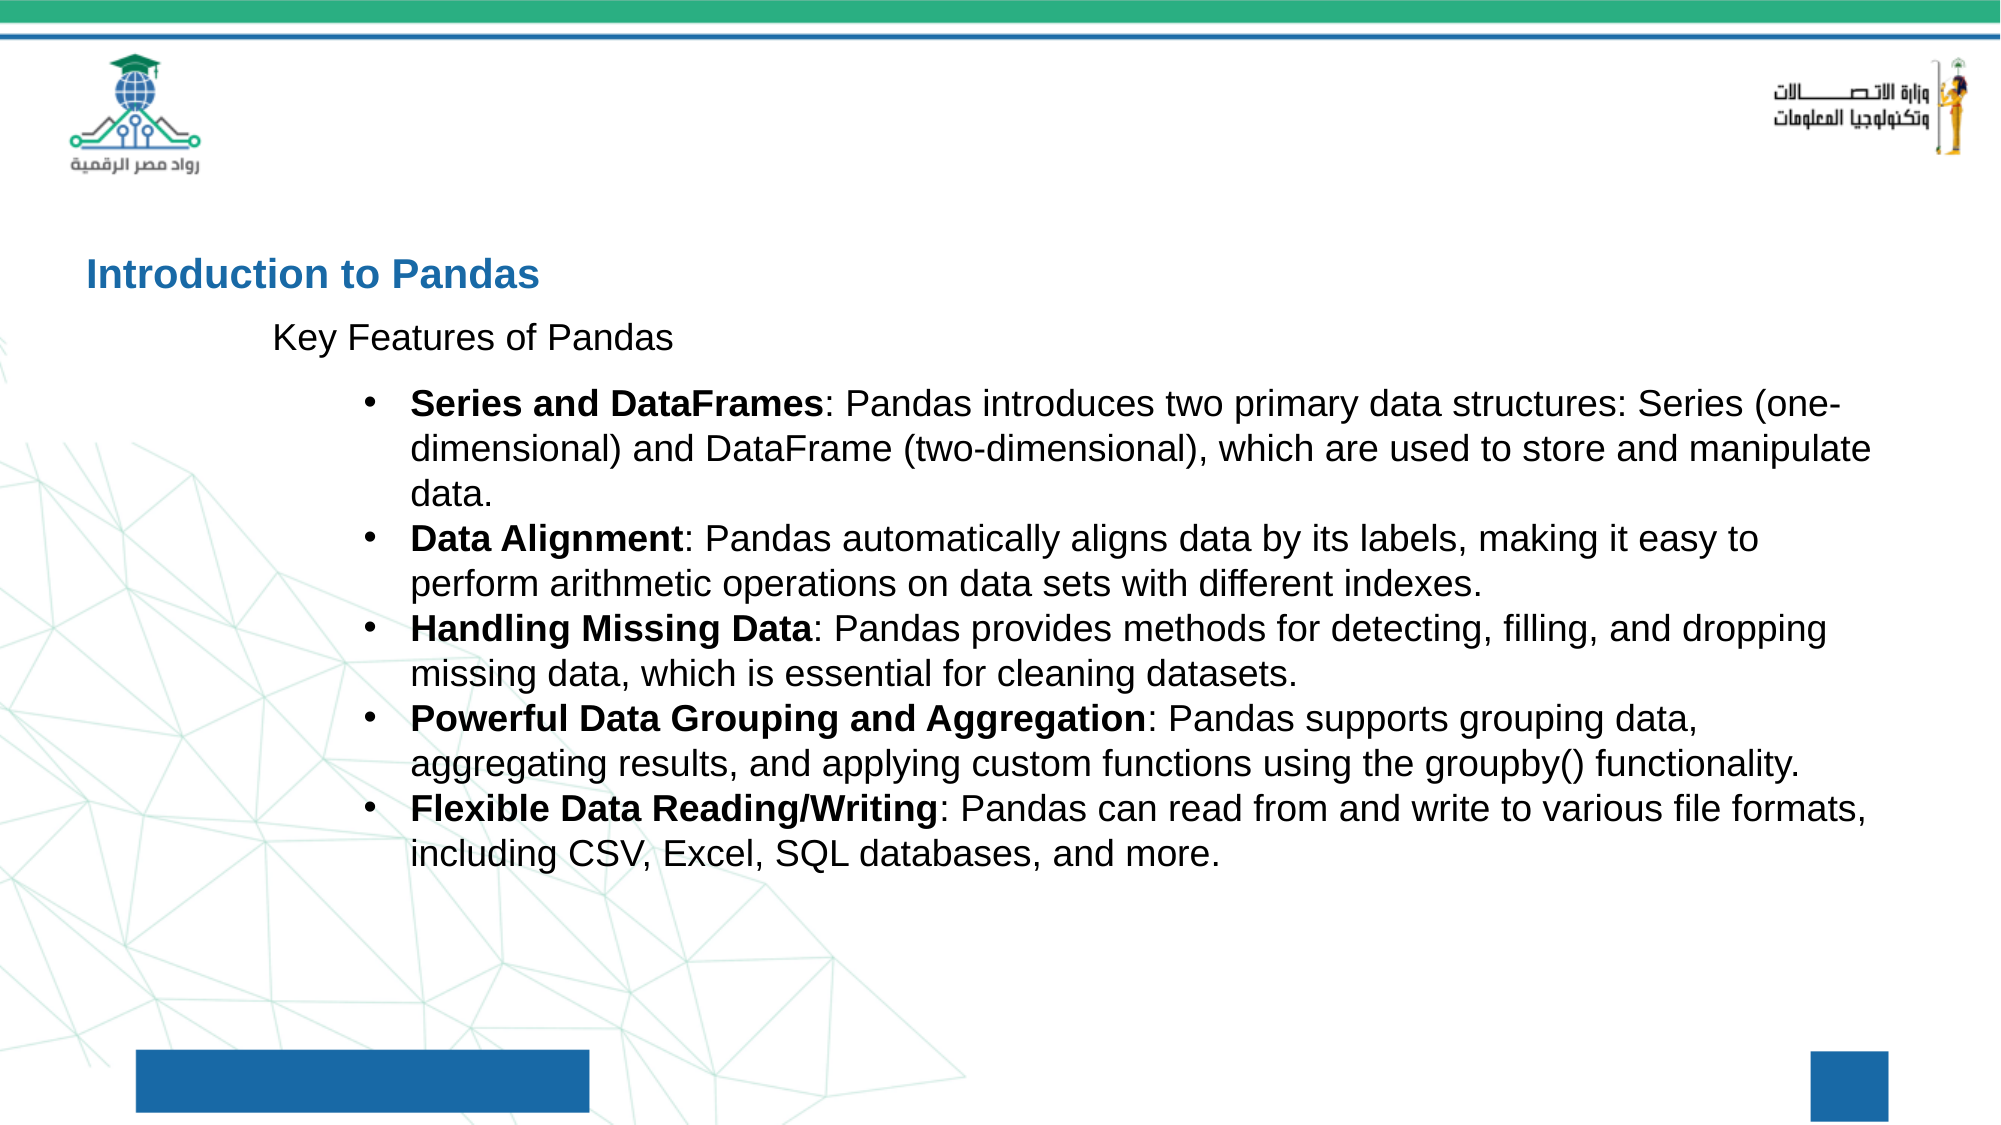

Introduction to Pandas
Key Features of Pandas
Series and DataFrames: Pandas introduces two primary data structures: Series (one-dimensional) and DataFrame (two-dimensional), which are used to store and manipulate data.
Data Alignment: Pandas automatically aligns data by its labels, making it easy to perform arithmetic operations on data sets with different indexes.
Handling Missing Data: Pandas provides methods for detecting, filling, and dropping missing data, which is essential for cleaning datasets.
Powerful Data Grouping and Aggregation: Pandas supports grouping data, aggregating results, and applying custom functions using the groupby() functionality.
Flexible Data Reading/Writing: Pandas can read from and write to various file formats, including CSV, Excel, SQL databases, and more.